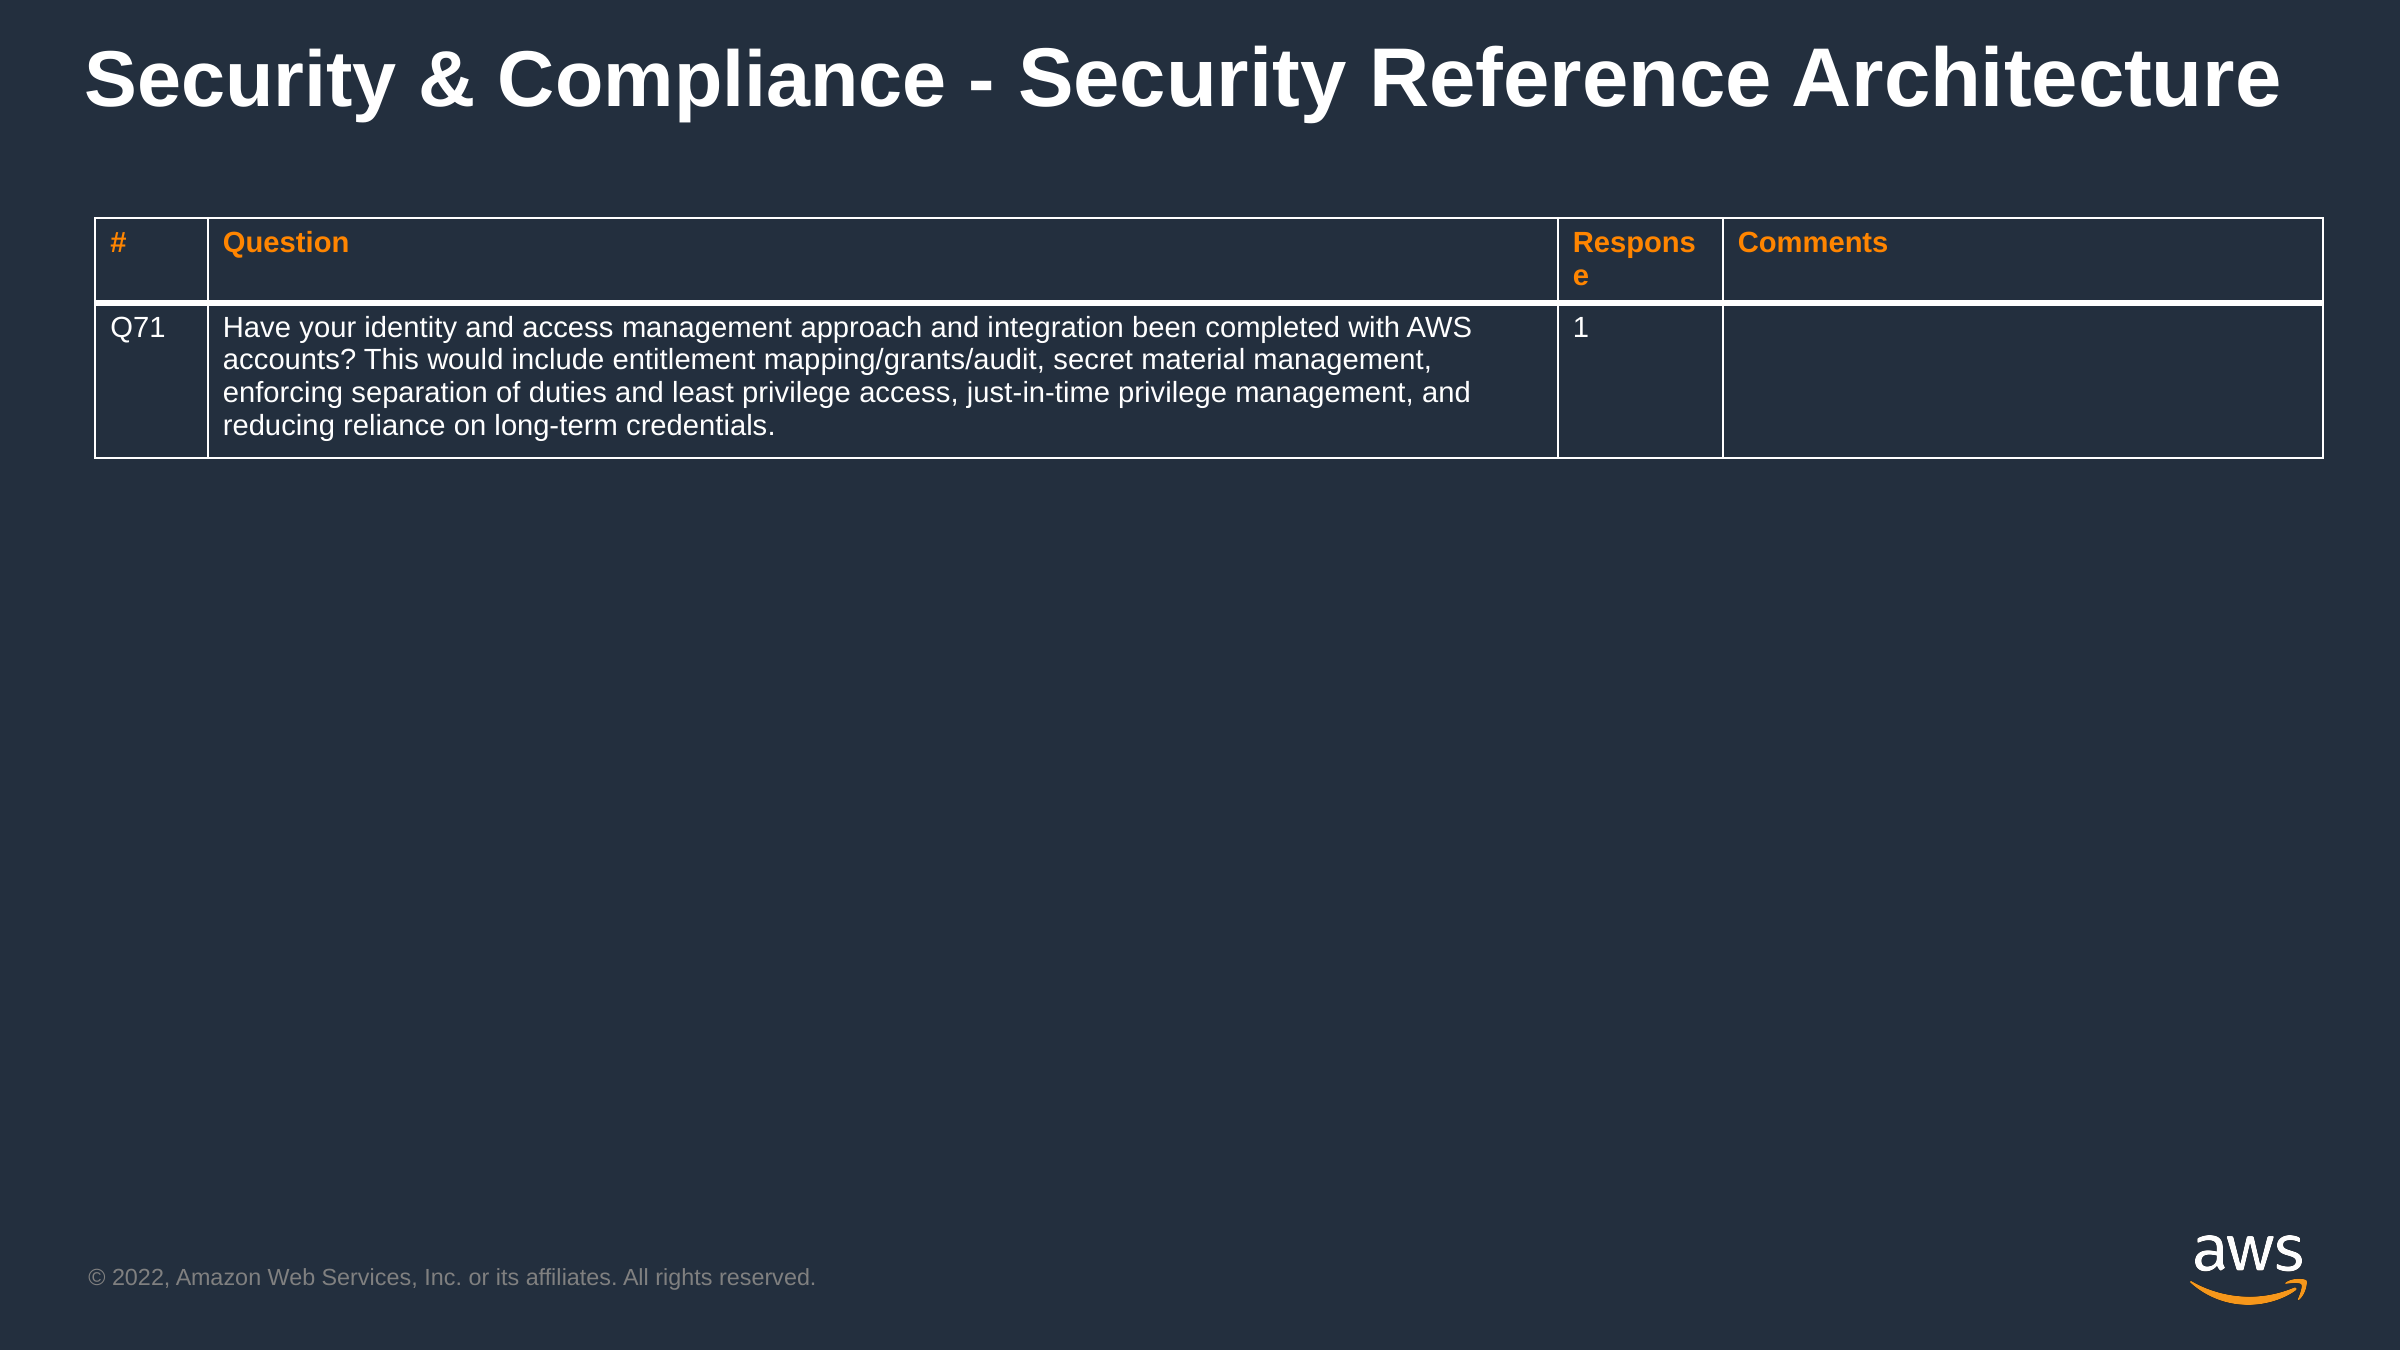

Security & Compliance - Security Reference Architecture
| # | Question | Response | Comments |
| --- | --- | --- | --- |
| Q71 | Have your identity and access management approach and integration been completed with AWS accounts? This would include entitlement mapping/grants/audit, secret material management, enforcing separation of duties and least privilege access, just-in-time privilege management, and reducing reliance on long-term credentials. | 1 |  |